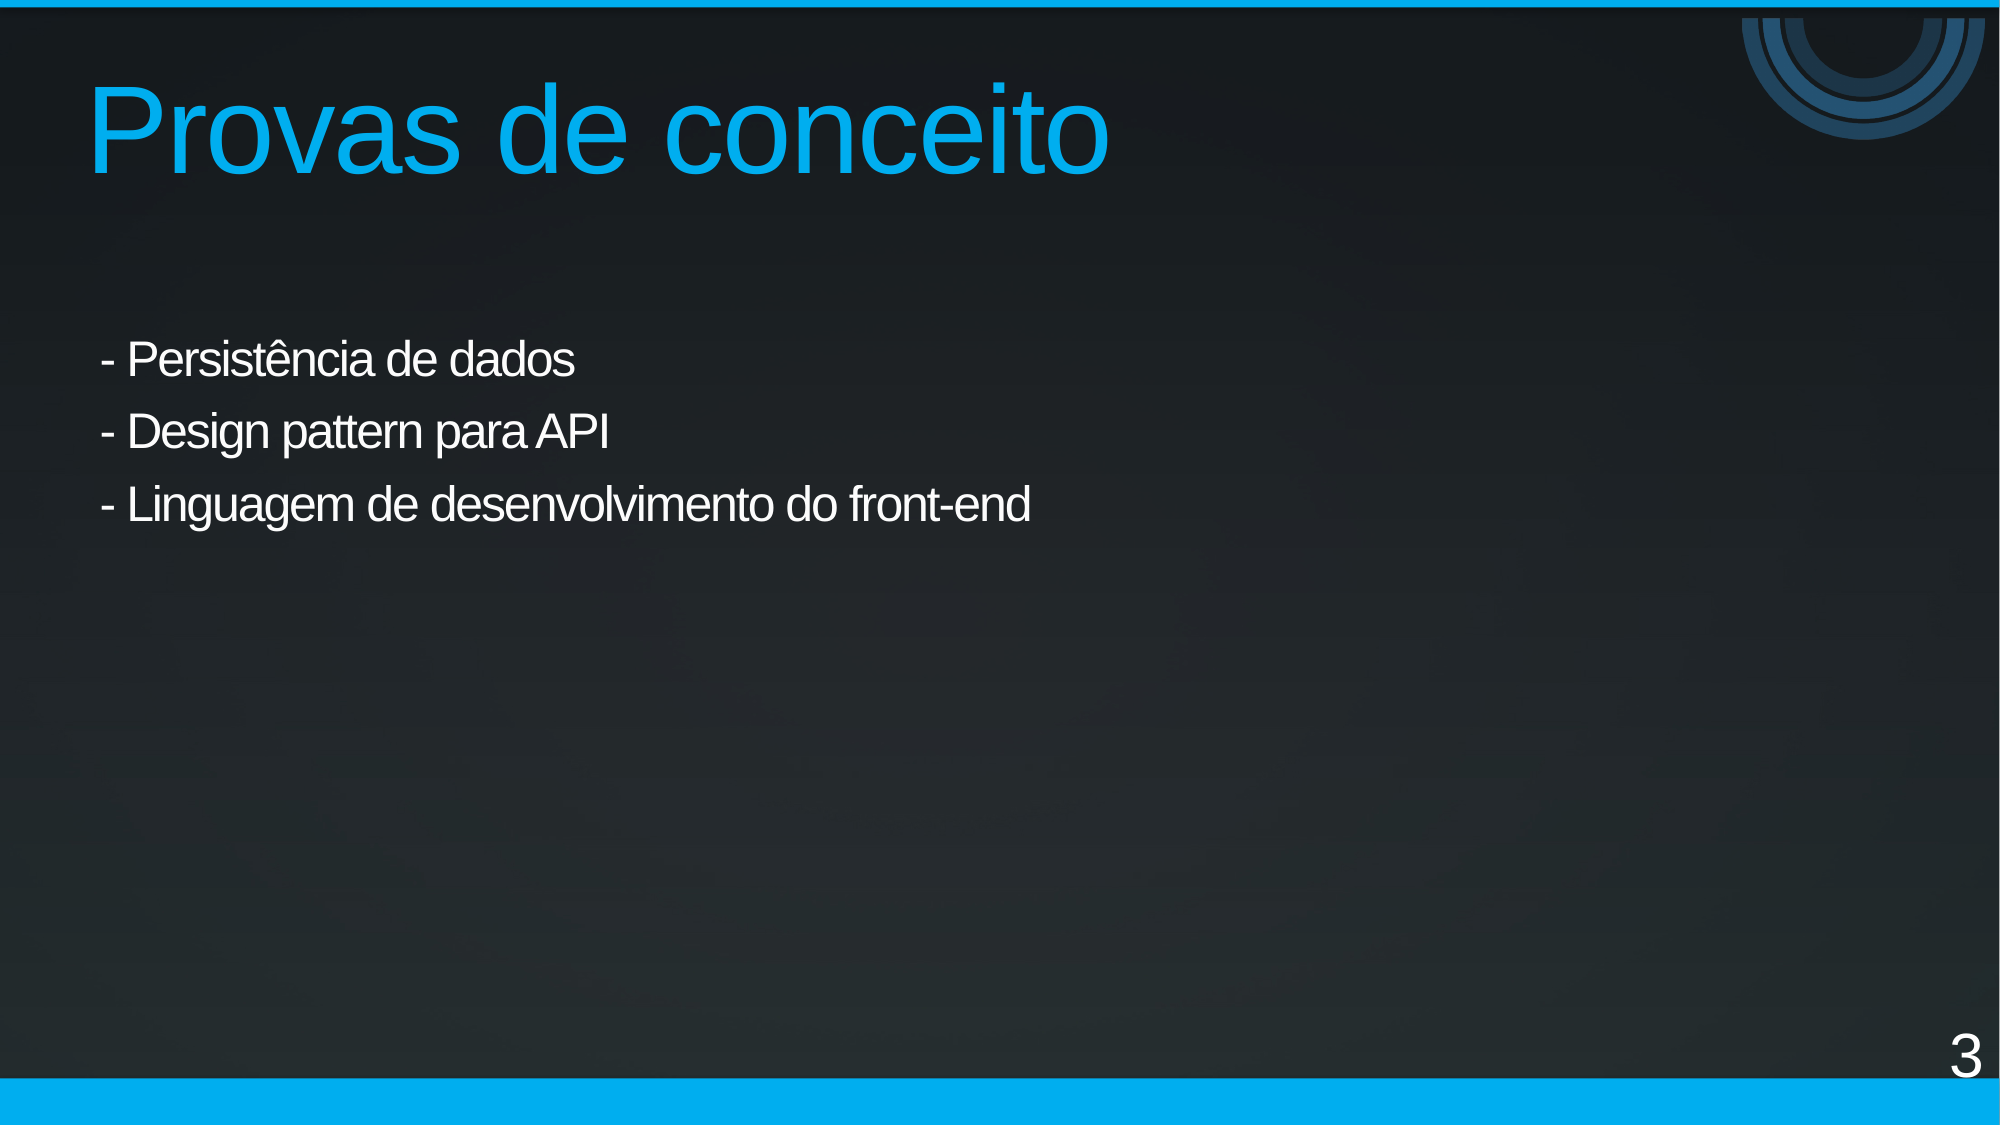

# Provas de conceito
 - Persistência de dados
 - Design pattern para API
 - Linguagem de desenvolvimento do front-end
3